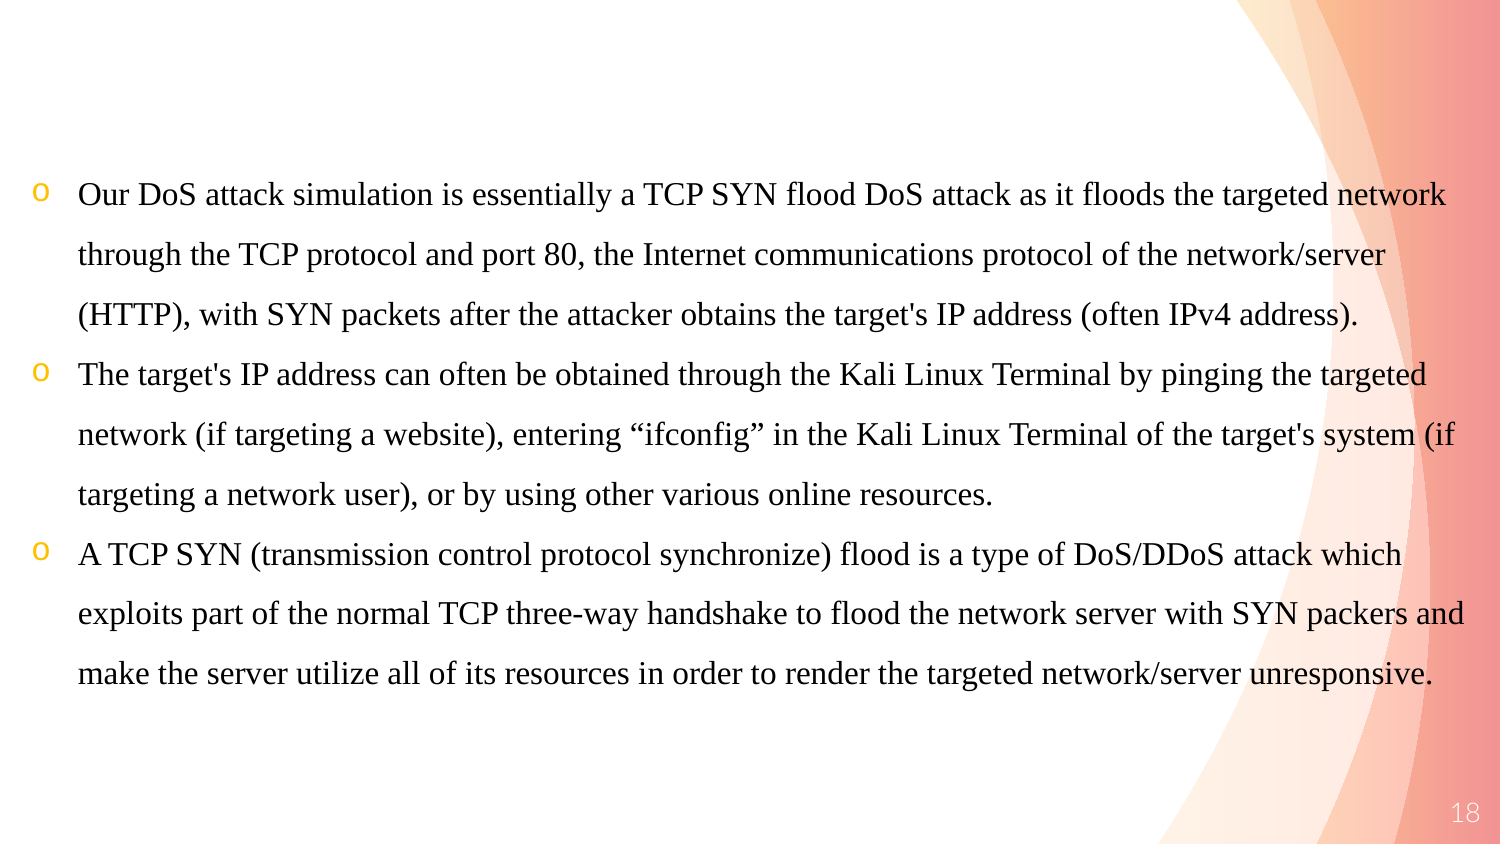

Our DoS attack simulation is essentially a TCP SYN flood DoS attack as it floods the targeted network through the TCP protocol and port 80, the Internet communications protocol of the network/server (HTTP), with SYN packets after the attacker obtains the target's IP address (often IPv4 address).
The target's IP address can often be obtained through the Kali Linux Terminal by pinging the targeted network (if targeting a website), entering “ifconfig” in the Kali Linux Terminal of the target's system (if targeting a network user), or by using other various online resources.
A TCP SYN (transmission control protocol synchronize) flood is a type of DoS/DDoS attack which exploits part of the normal TCP three-way handshake to flood the network server with SYN packers and make the server utilize all of its resources in order to render the targeted network/server unresponsive.
18